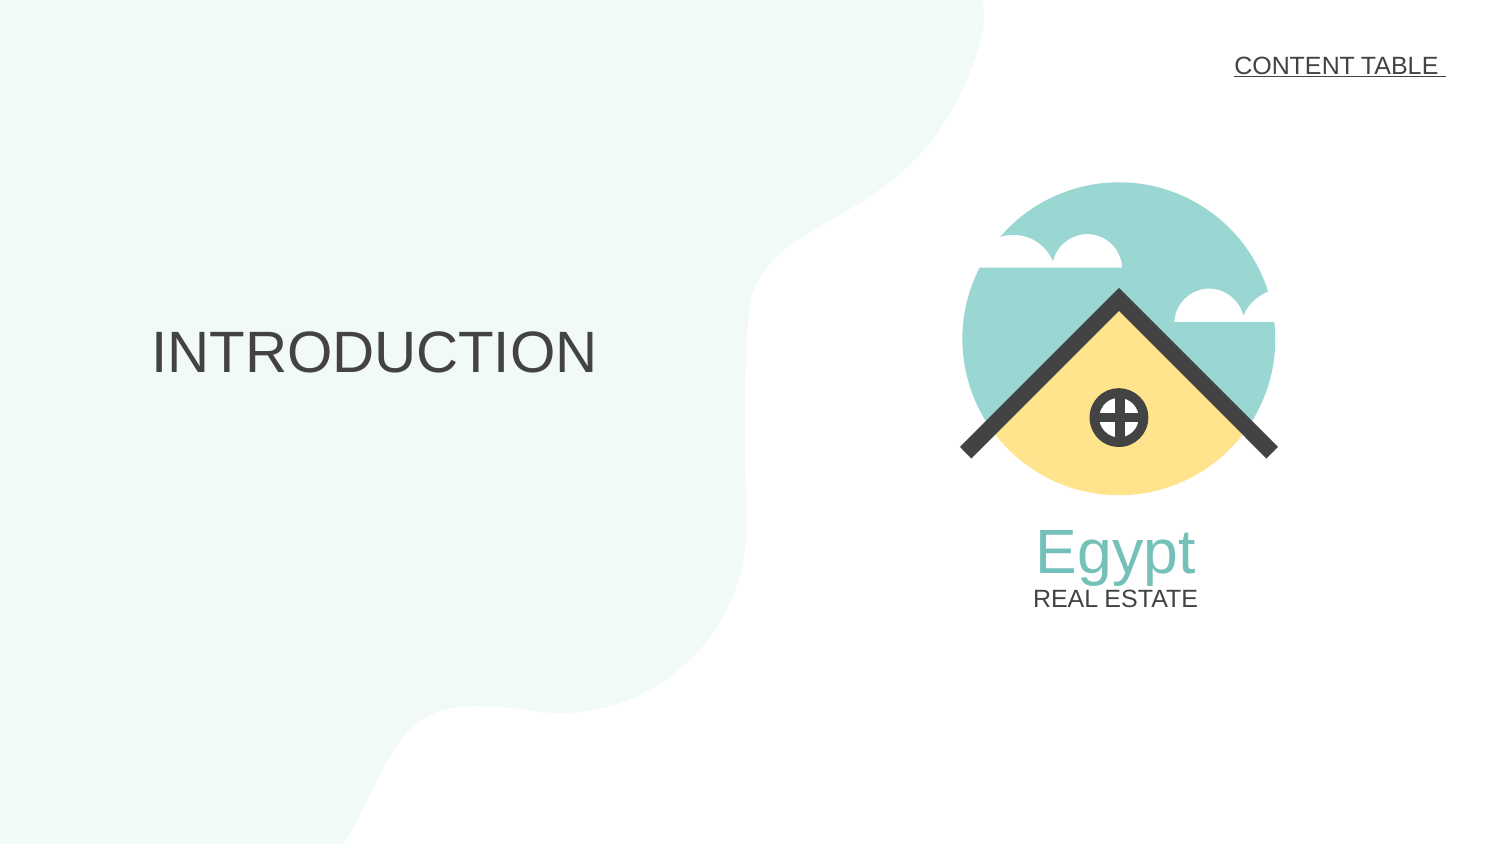

CONTENT TABLE

# INTRODUCTION
Egypt
REAL ESTATE